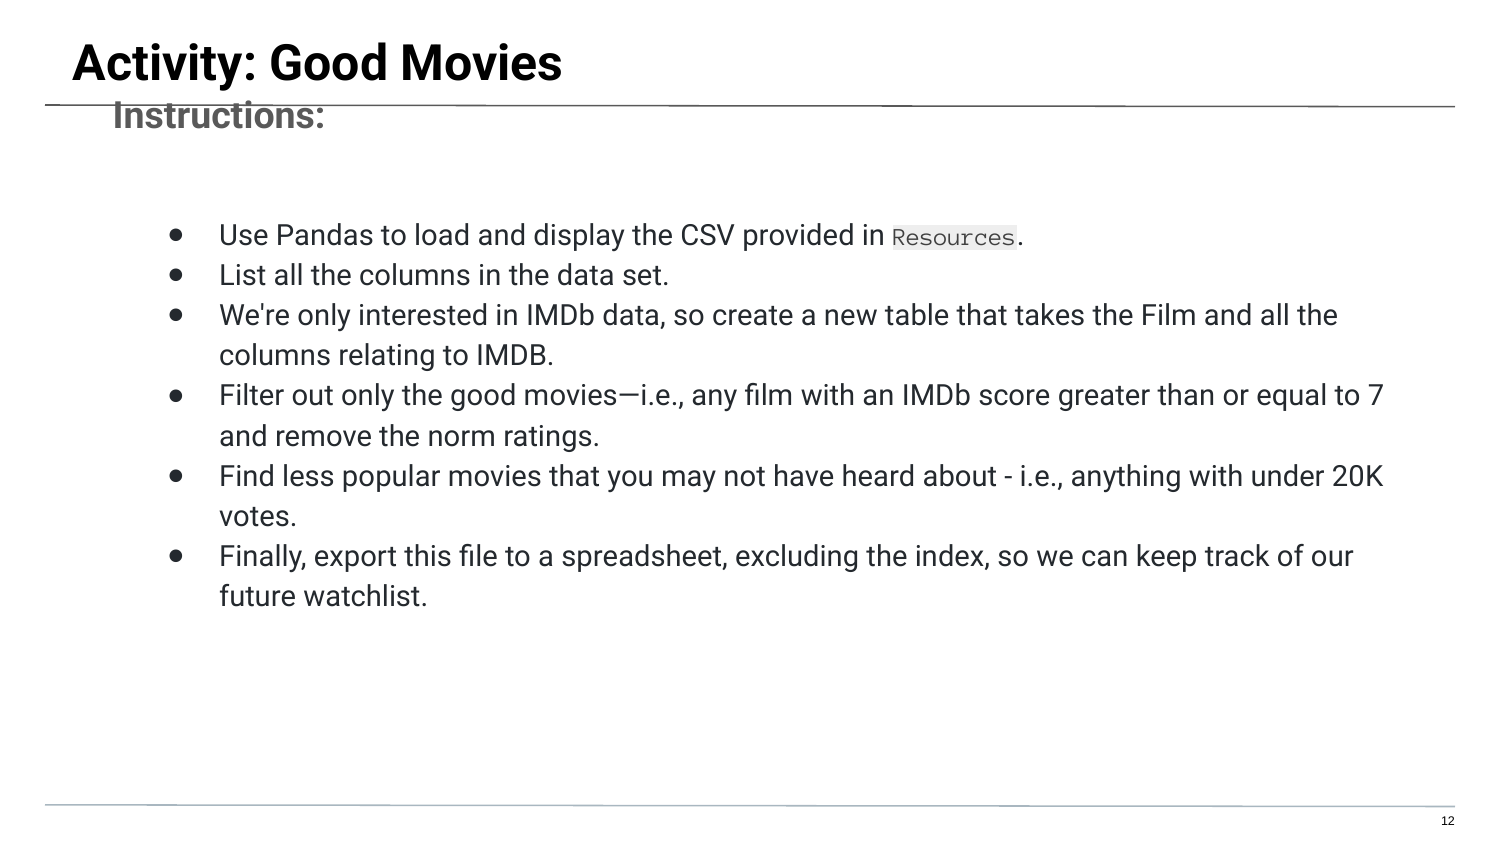

# Activity: Good Movies

Instructions:
Use Pandas to load and display the CSV provided in Resources.
List all the columns in the data set.
We're only interested in IMDb data, so create a new table that takes the Film and all the columns relating to IMDB.
Filter out only the good movies—i.e., any film with an IMDb score greater than or equal to 7 and remove the norm ratings.
Find less popular movies that you may not have heard about - i.e., anything with under 20K votes.
Finally, export this file to a spreadsheet, excluding the index, so we can keep track of our future watchlist.

12